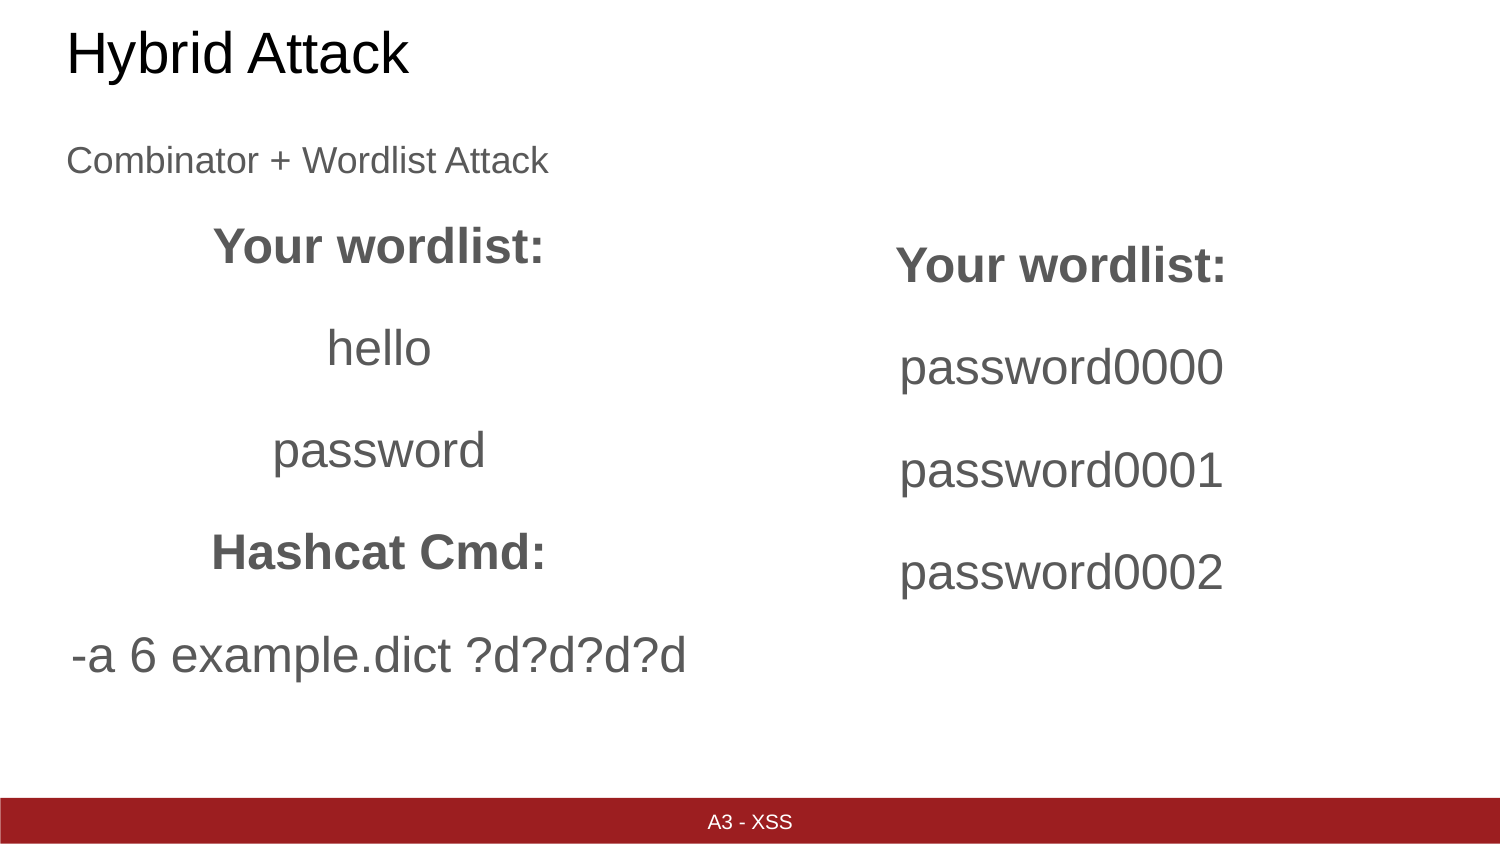

# Hybrid Attack
Combinator + Wordlist Attack
Your wordlist:
hello
password
Hashcat Cmd:
-a 6 example.dict ?d?d?d?d

Your wordlist:
password0000
password0001
password0002